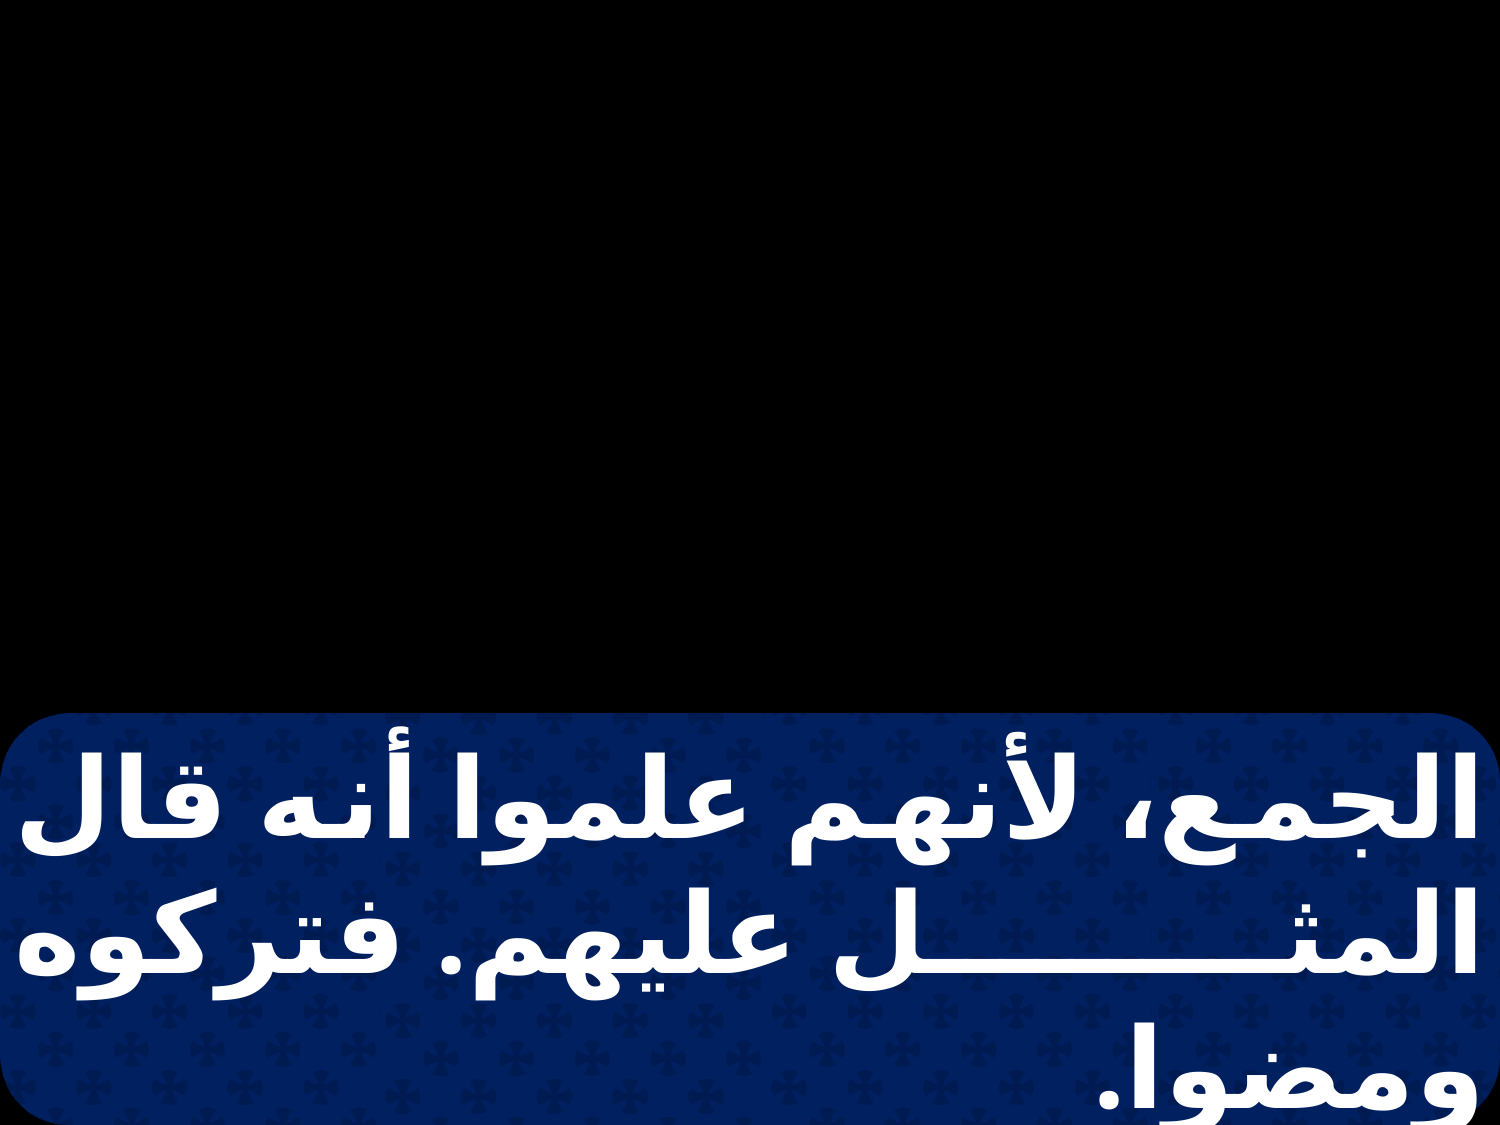

الجمع، لأنهم علموا أنه قال المثل عليهم. فتركوه ومضوا.